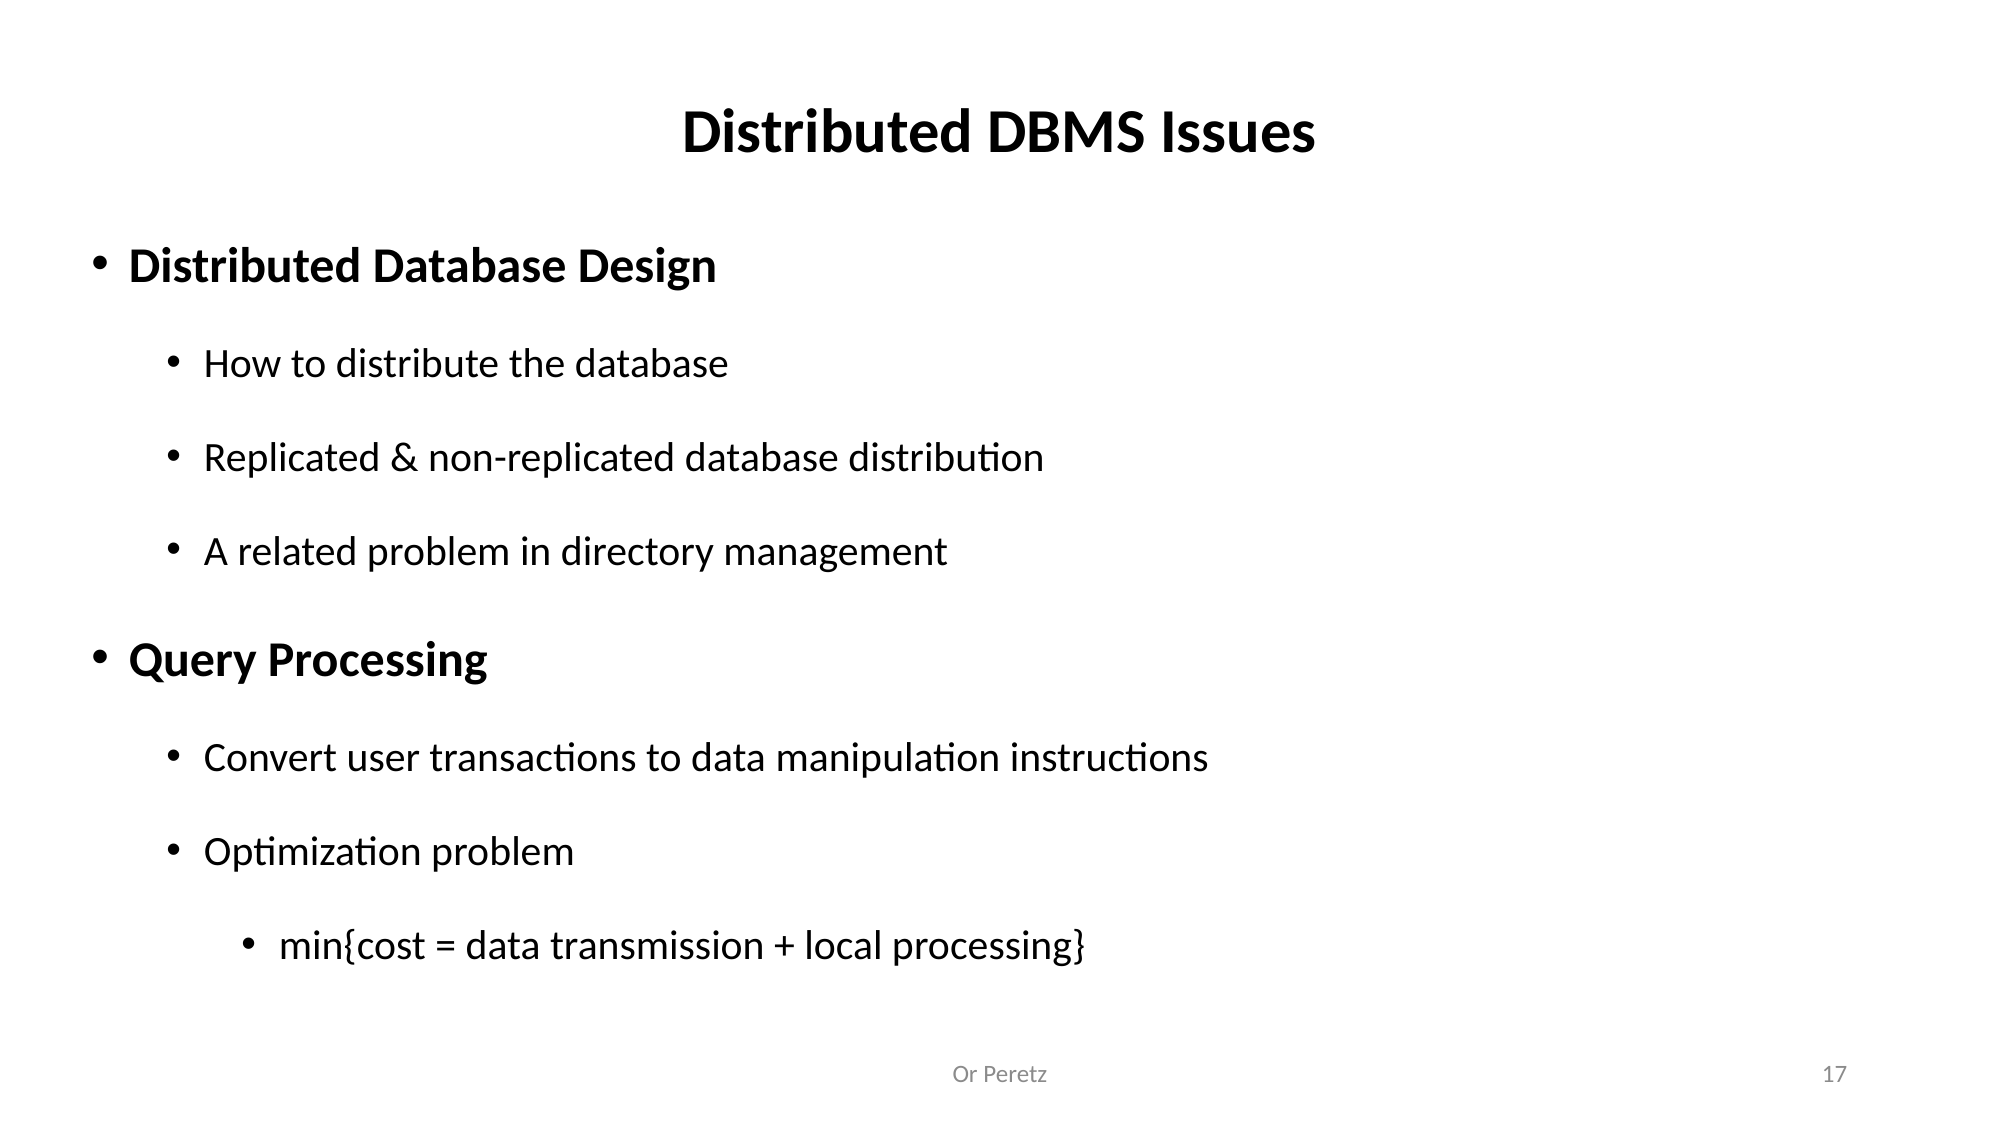

# Distributed DBMS Issues
Distributed Database Design
How to distribute the database
Replicated & non-replicated database distribution
A related problem in directory management
Query Processing
Convert user transactions to data manipulation instructions
Optimization problem
min{cost = data transmission + local processing}
Or Peretz
17